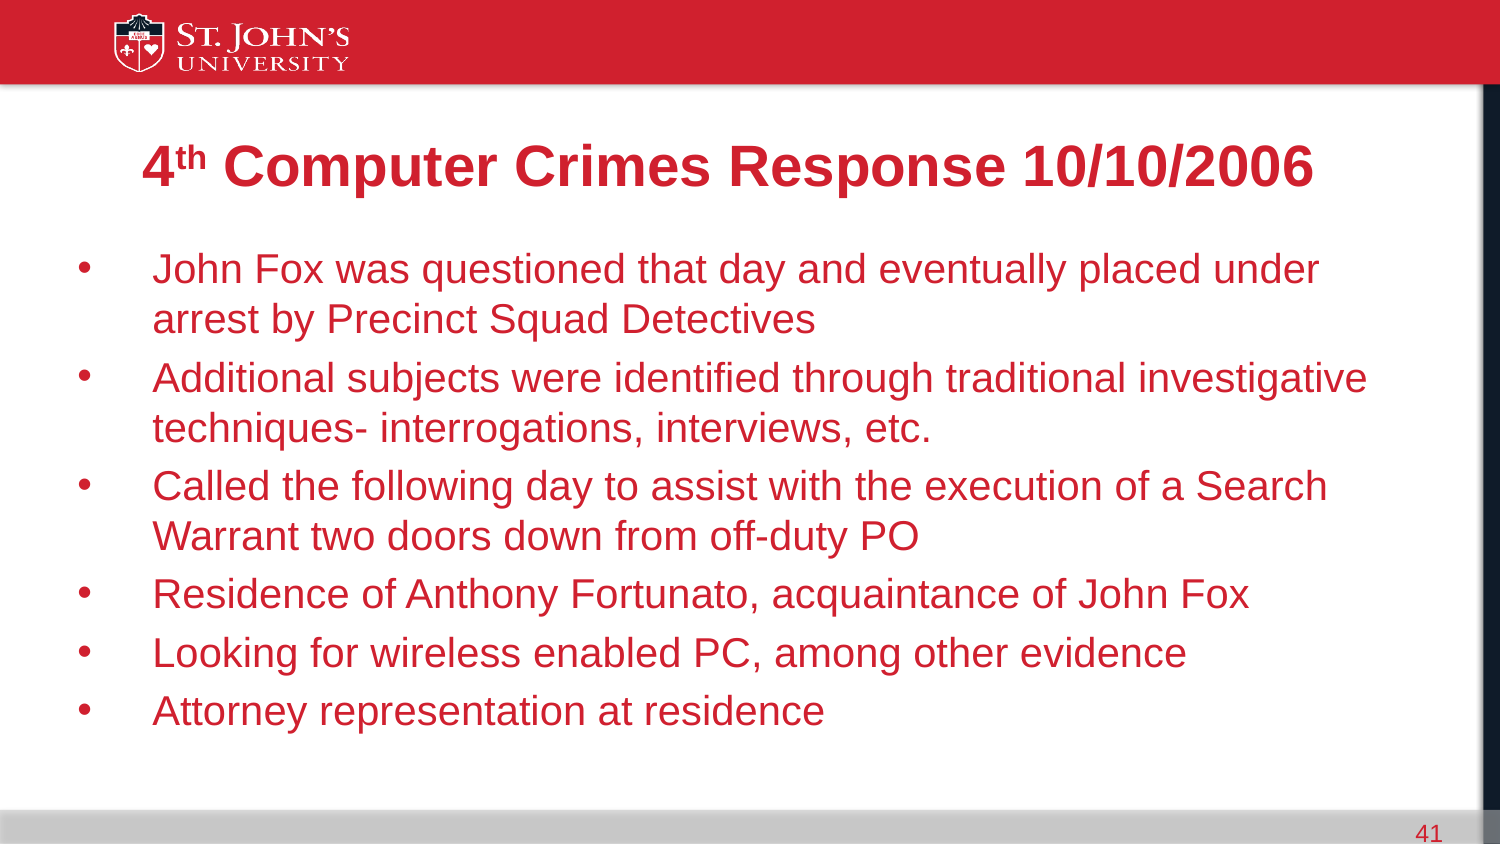

# 4th Computer Crimes Response 10/10/2006
John Fox was questioned that day and eventually placed under arrest by Precinct Squad Detectives
Additional subjects were identified through traditional investigative techniques- interrogations, interviews, etc.
Called the following day to assist with the execution of a Search Warrant two doors down from off-duty PO
Residence of Anthony Fortunato, acquaintance of John Fox
Looking for wireless enabled PC, among other evidence
Attorney representation at residence